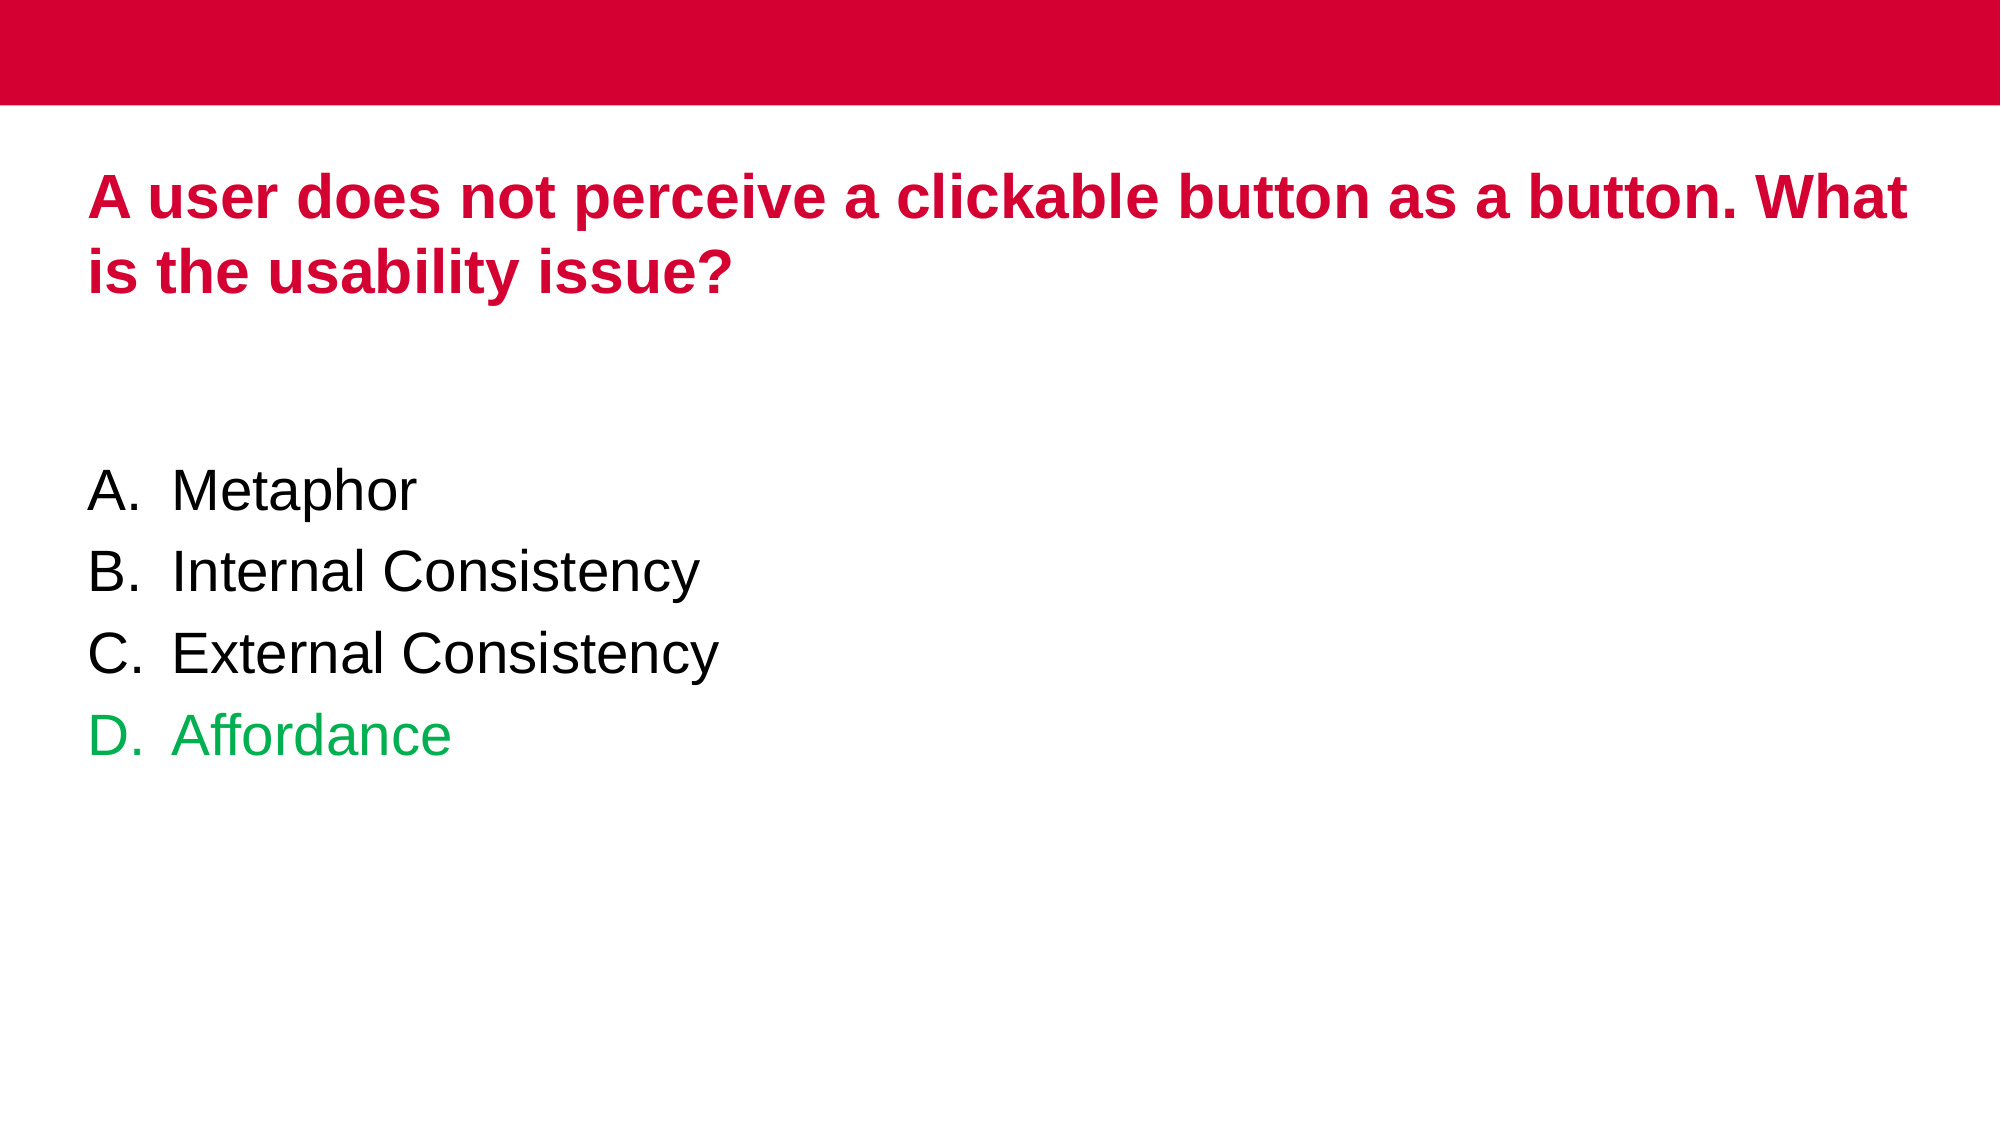

# A user does not perceive a clickable button as a button. What is the usability issue?
Metaphor
Internal Consistency
External Consistency
Affordance